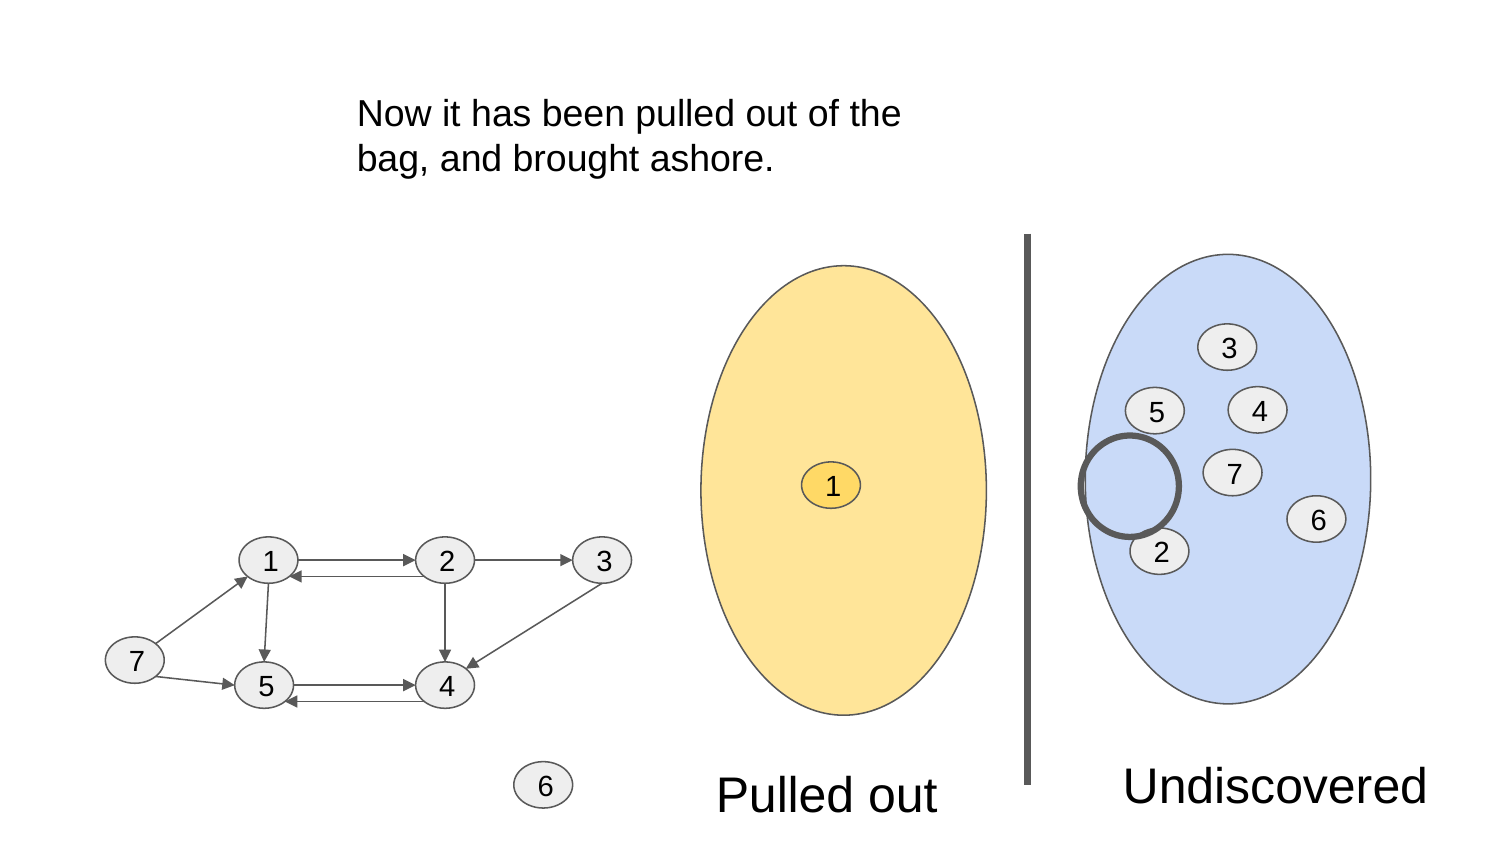

Now it has been pulled out of the bag, and brought ashore.

3
4
5

7
1
6
2
1
2
3
7
5
4
Undiscovered
Pulled out
6